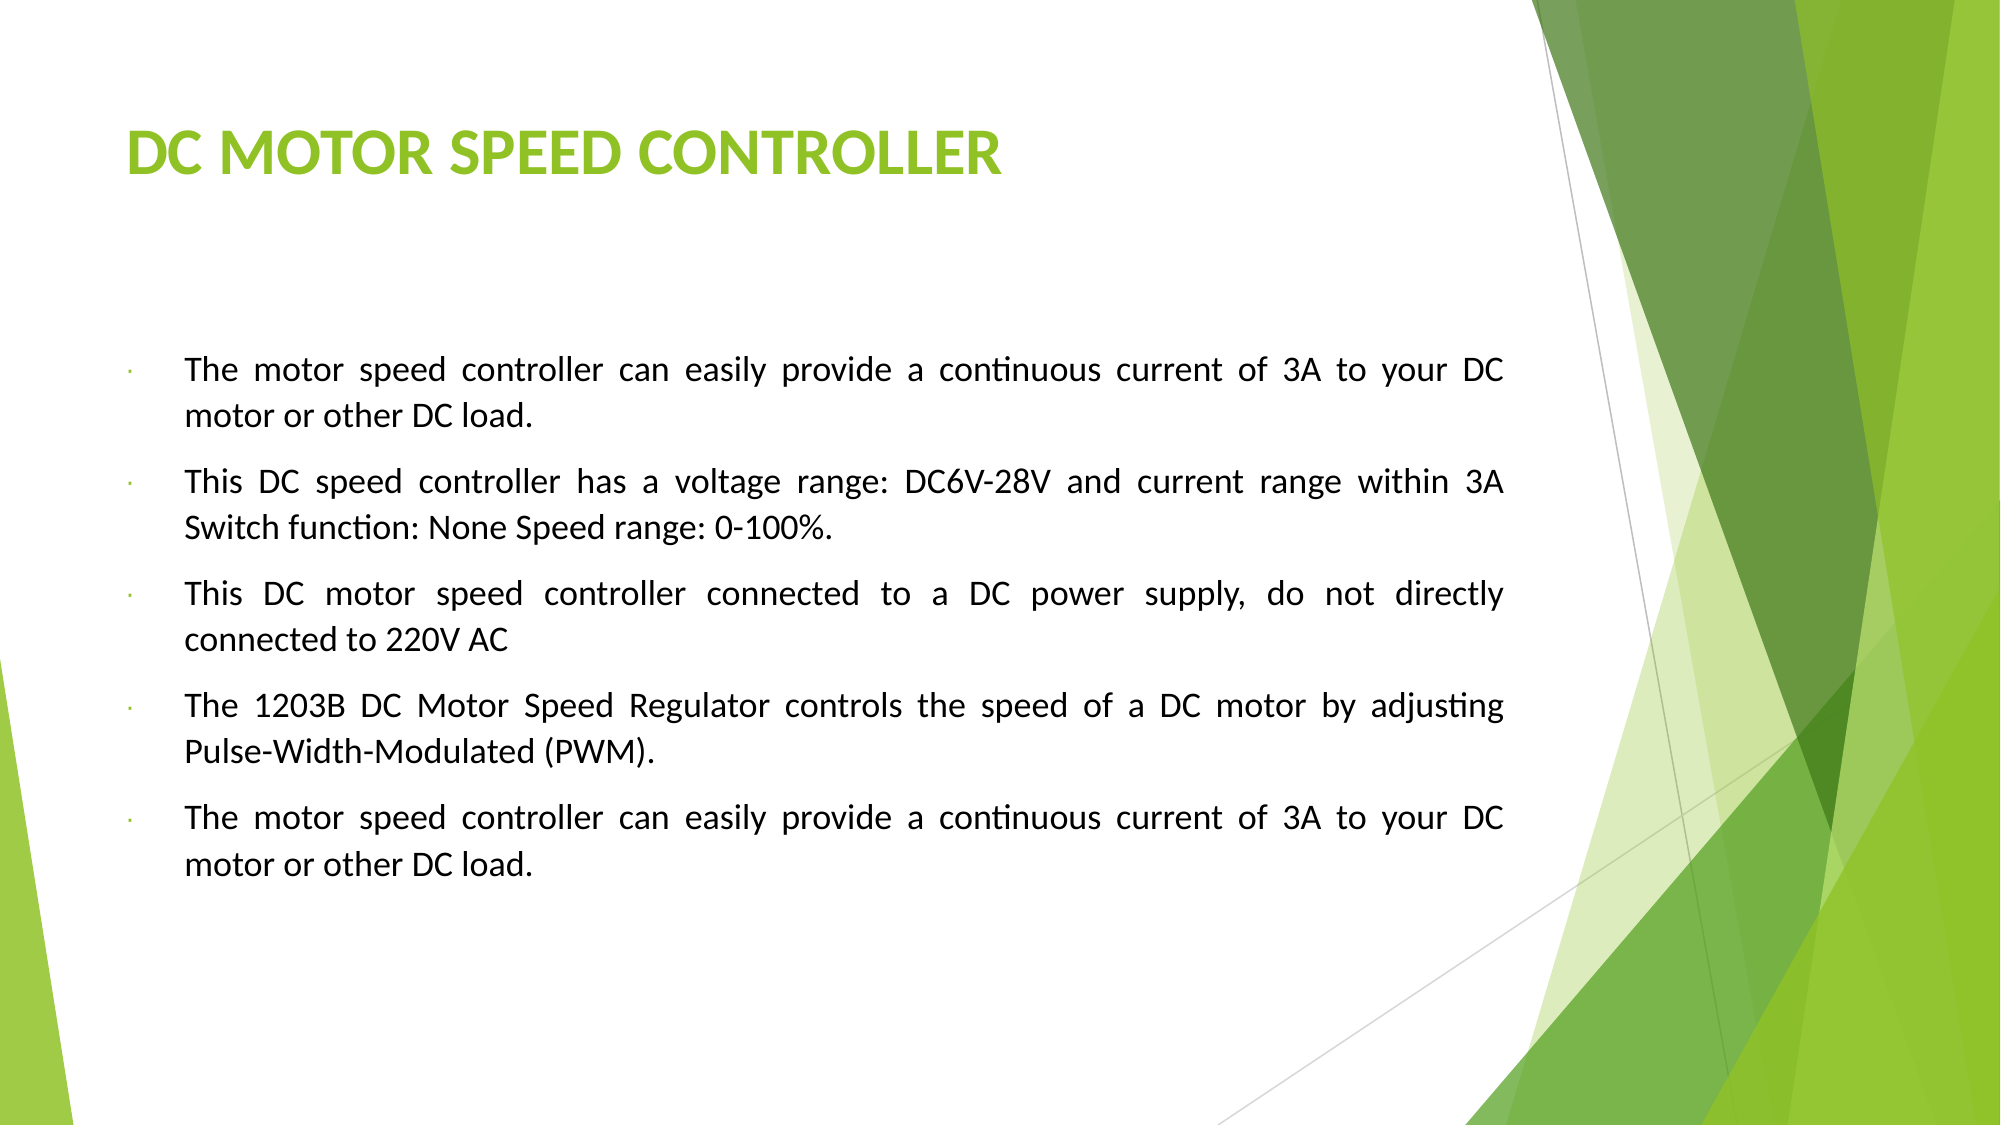

# DC MOTOR SPEED CONTROLLER

The motor speed controller can easily provide a continuous current of 3A to your DC motor or other DC load.
This DC speed controller has a voltage range: DC6V-28V and current range within 3A Switch function: None Speed range: 0-100%.
This DC motor speed controller connected to a DC power supply, do not directly connected to 220V AC
The 1203B DC Motor Speed Regulator controls the speed of a DC motor by adjusting Pulse-Width-Modulated (PWM).
The motor speed controller can easily provide a continuous current of 3A to your DC motor or other DC load.